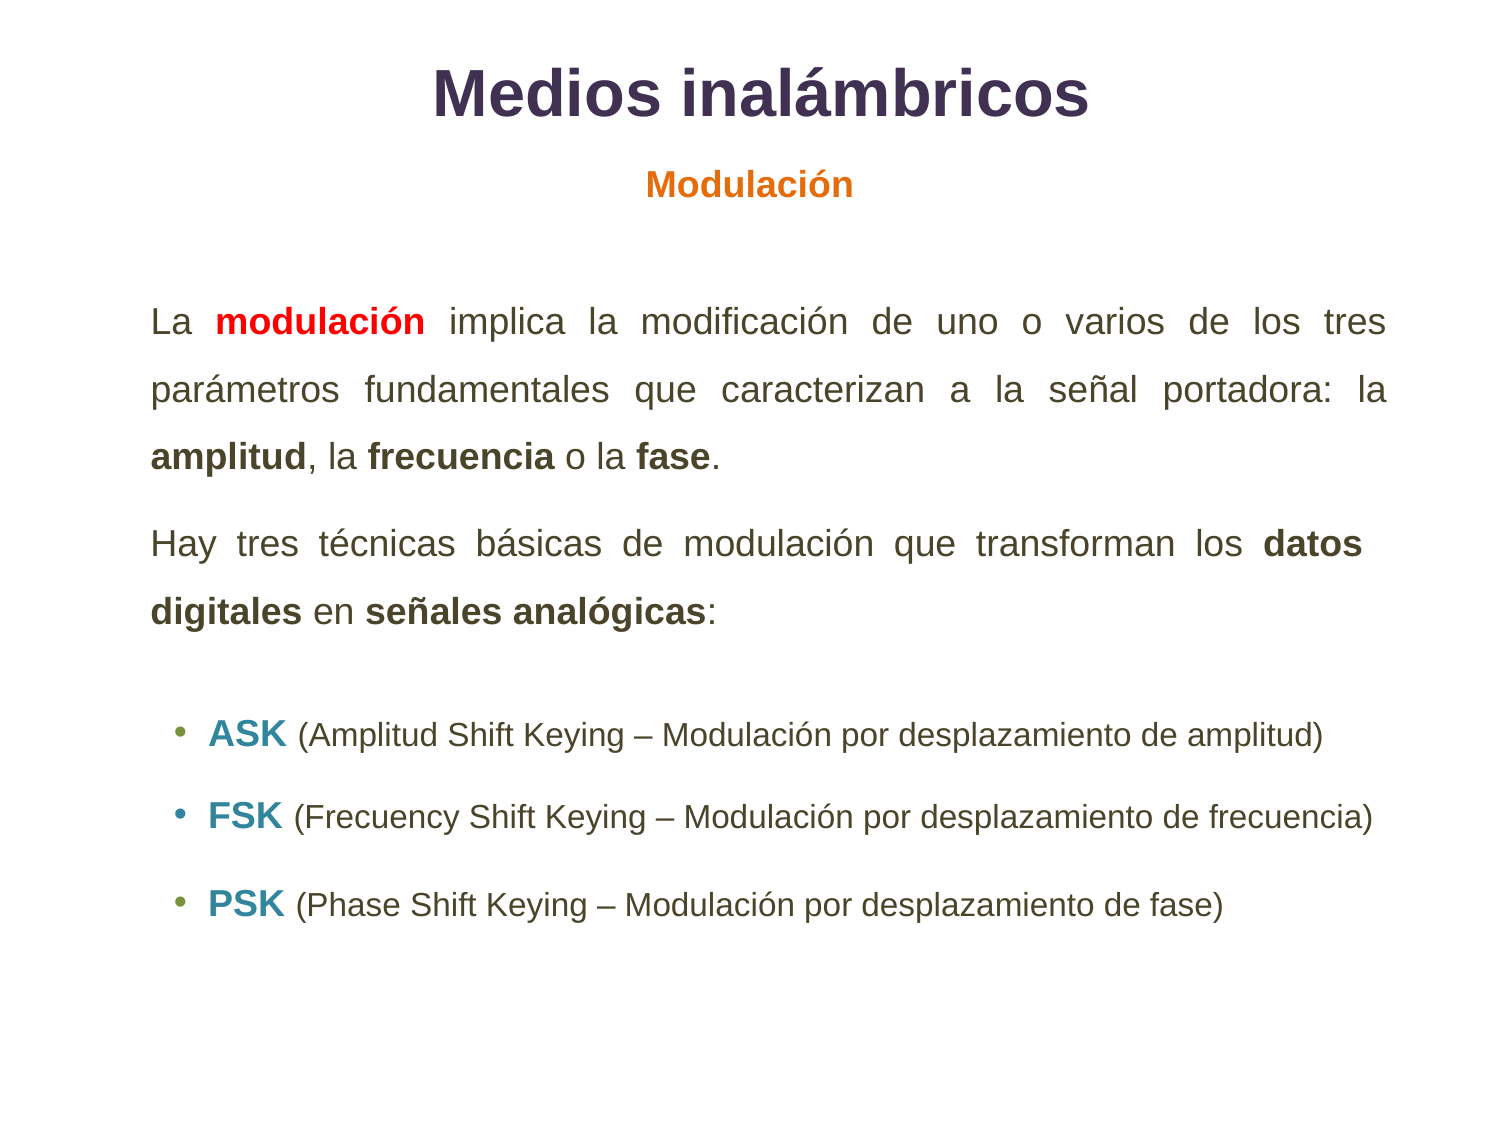

Medios inalámbricos
Modulación
La modulación implica la modificación de uno o varios de los tres parámetros fundamentales que caracterizan a la señal portadora: la amplitud, la frecuencia o la fase.
Hay tres técnicas básicas de modulación que transforman los datos digitales en señales analógicas:
  ASK (Amplitud Shift Keying – Modulación por desplazamiento de amplitud)
  FSK (Frecuency Shift Keying – Modulación por desplazamiento de frecuencia)
  PSK (Phase Shift Keying – Modulación por desplazamiento de fase)